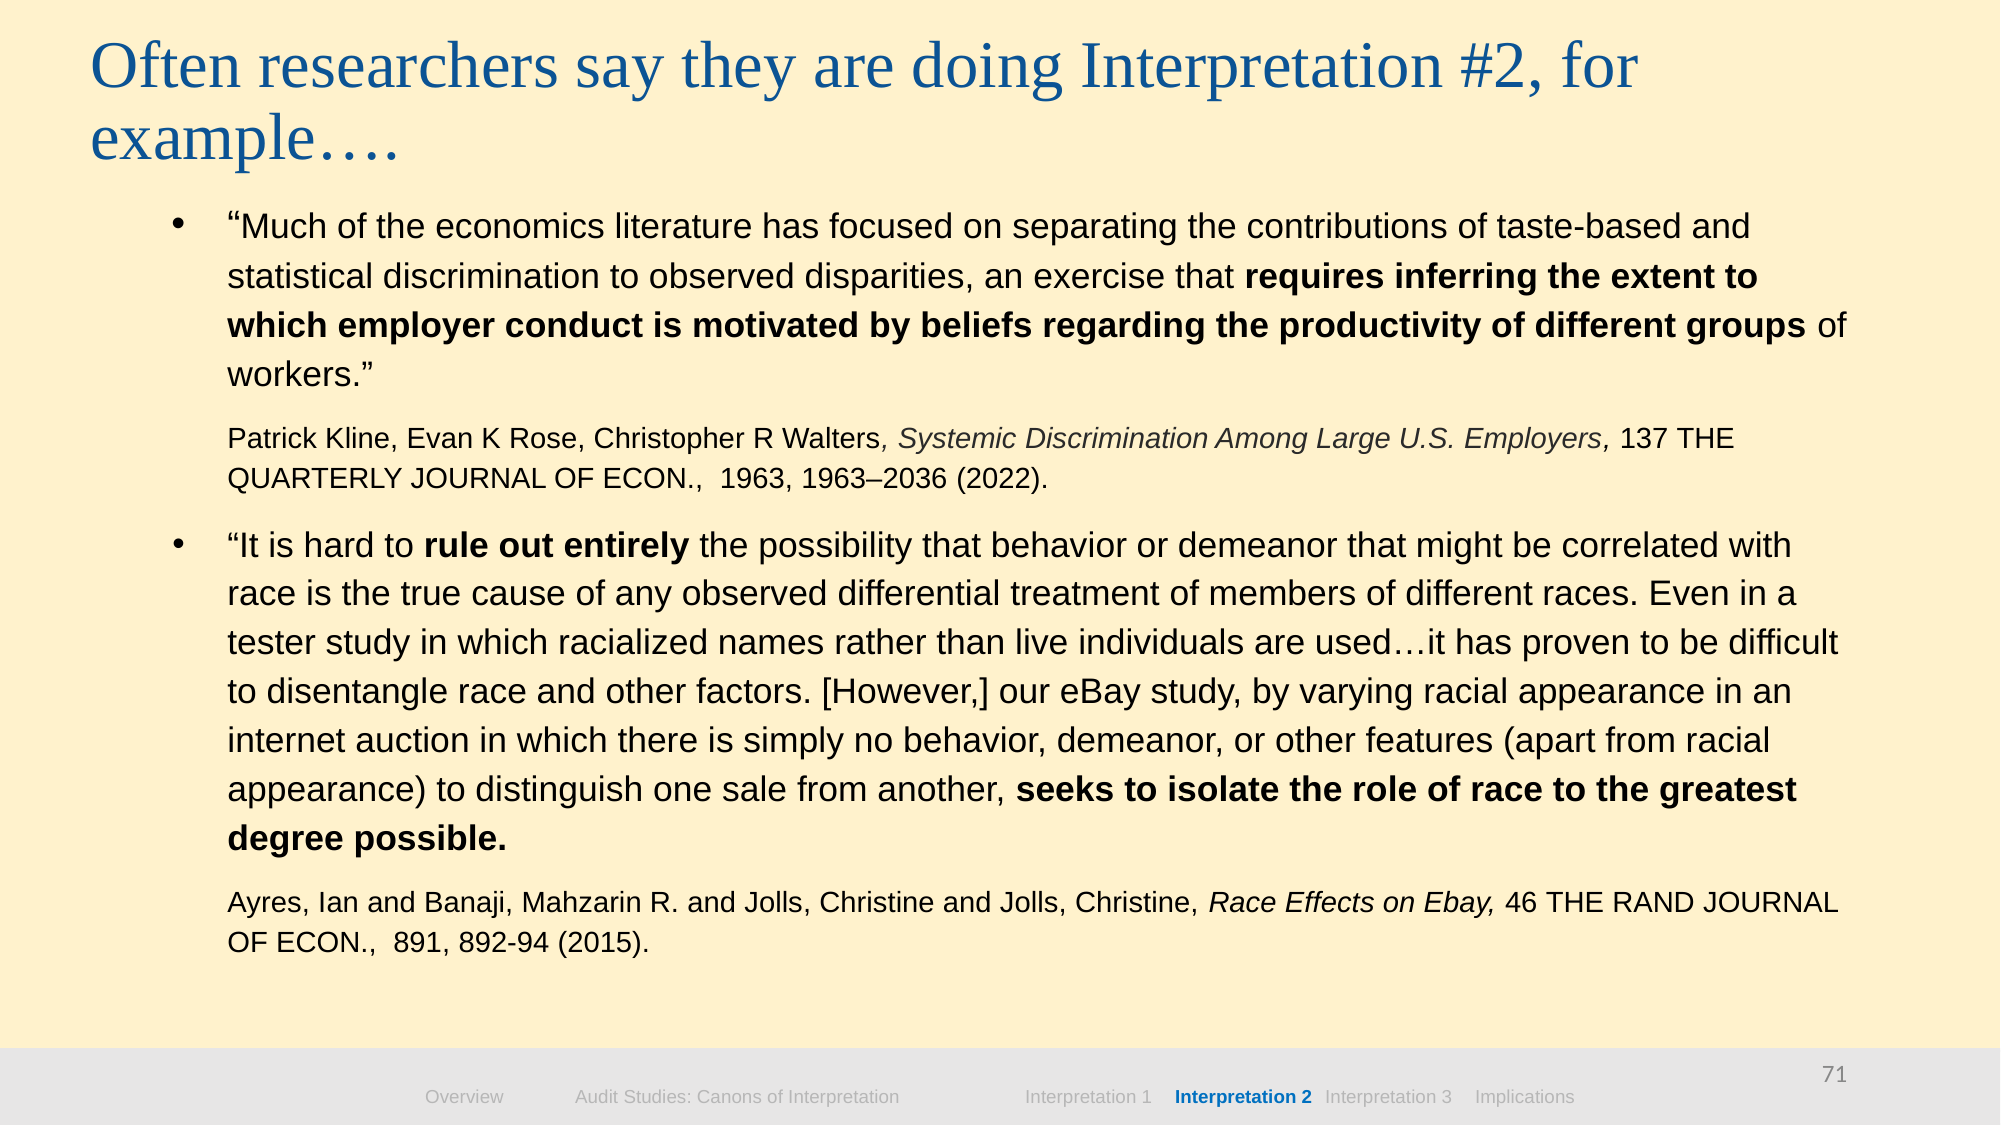

# Often researchers say they are doing Interpretation #2, for example….
“Much of the economics literature has focused on separating the contributions of taste-based and statistical discrimination to observed disparities, an exercise that requires inferring the extent to which employer conduct is motivated by beliefs regarding the productivity of different groups of workers.”
Patrick Kline, Evan K Rose, Christopher R Walters, Systemic Discrimination Among Large U.S. Employers, 137 The Quarterly Journal of Econ.,  1963, 1963–2036 (2022).
“It is hard to rule out entirely the possibility that behavior or demeanor that might be correlated with race is the true cause of any observed differential treatment of members of different races. Even in a tester study in which racialized names rather than live individuals are used…it has proven to be difficult to disentangle race and other factors. [However,] our eBay study, by varying racial appearance in an internet auction in which there is simply no behavior, demeanor, or other features (apart from racial appearance) to distinguish one sale from another, seeks to isolate the role of race to the greatest degree possible.
Ayres, Ian and Banaji, Mahzarin R. and Jolls, Christine and Jolls, Christine, Race Effects on Ebay, 46 The RAND Journal of Econ.,  891, 892-94 (2015).

71
Overview	Audit Studies: Canons of Interpretation	Interpretation 1	Interpretation 2	Interpretation 3	Implications